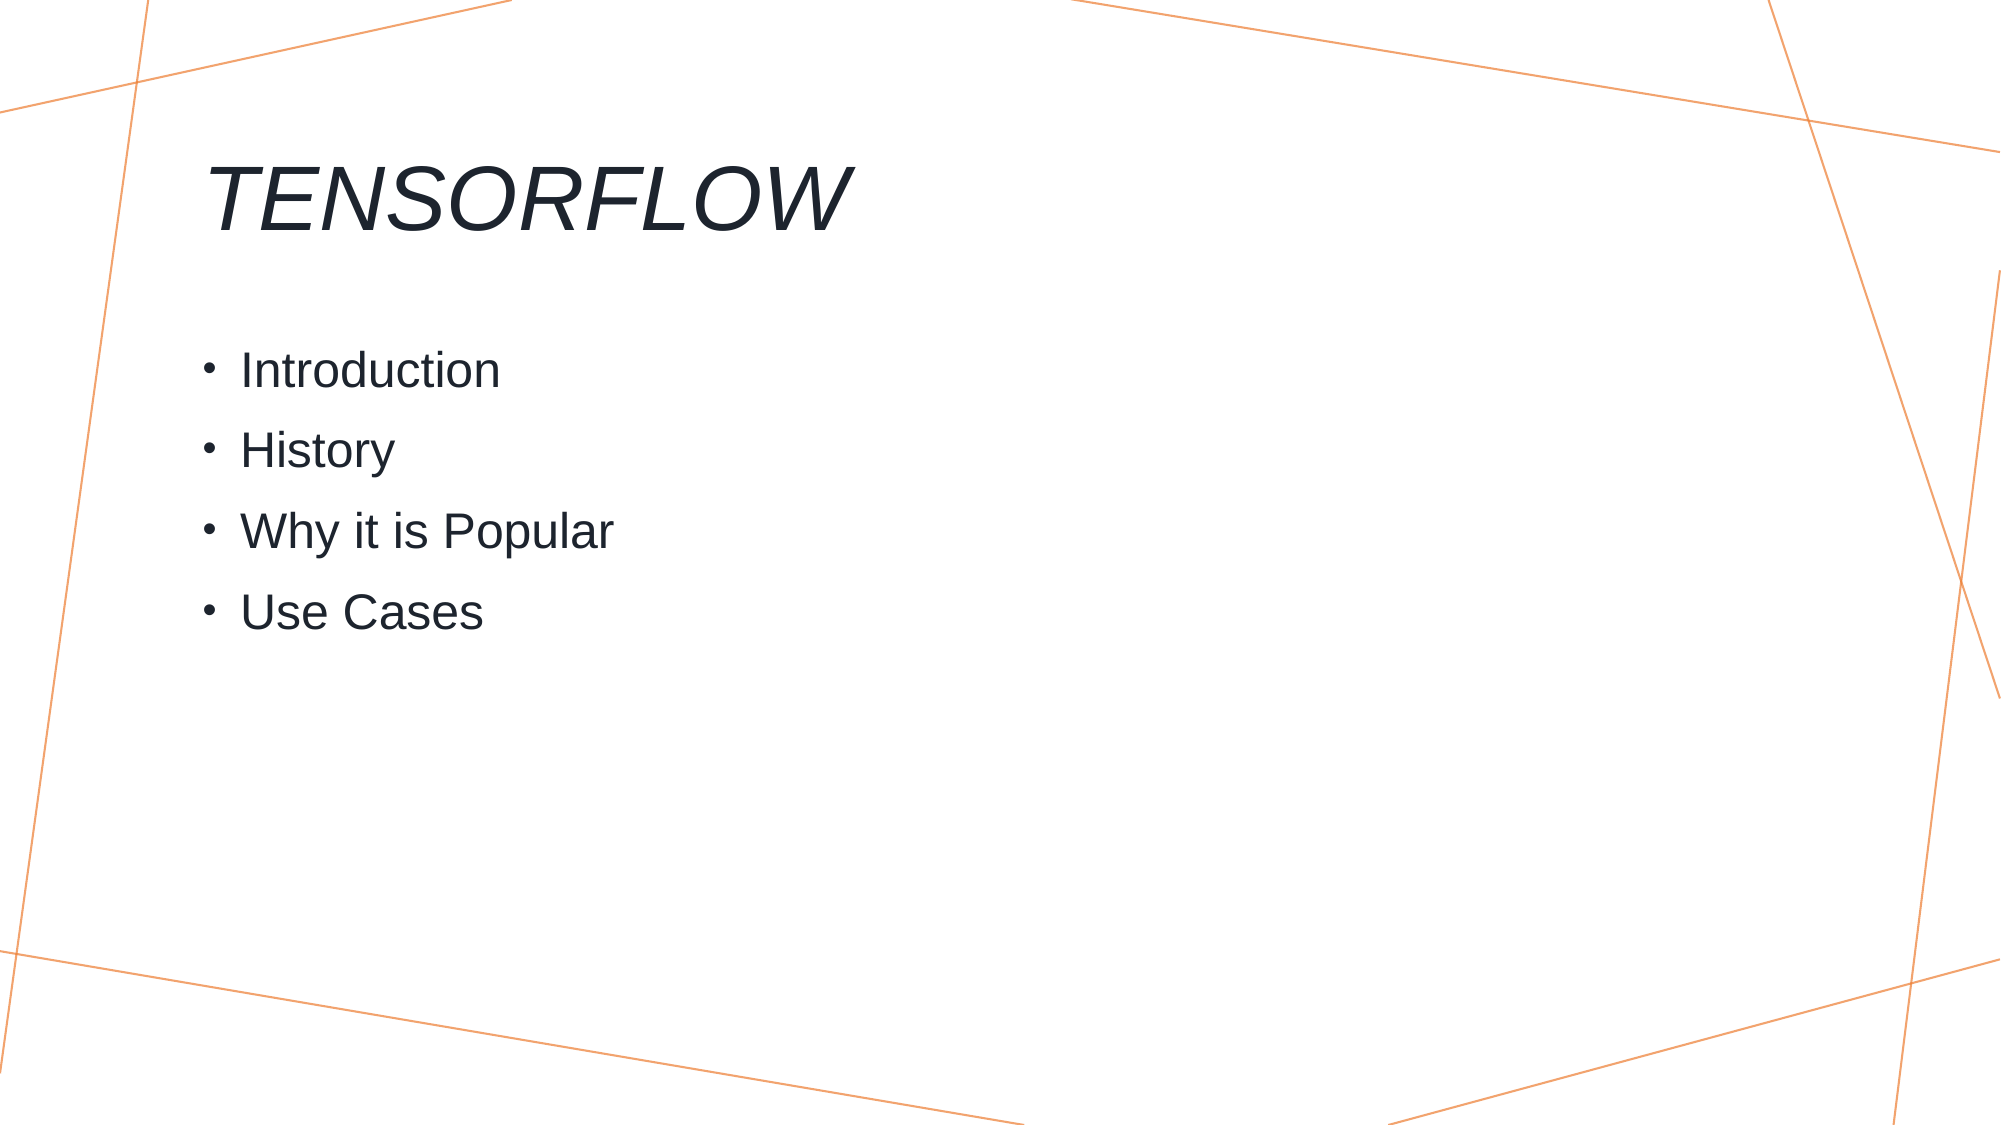

# tensorflow
Introduction
History
Why it is Popular
Use Cases